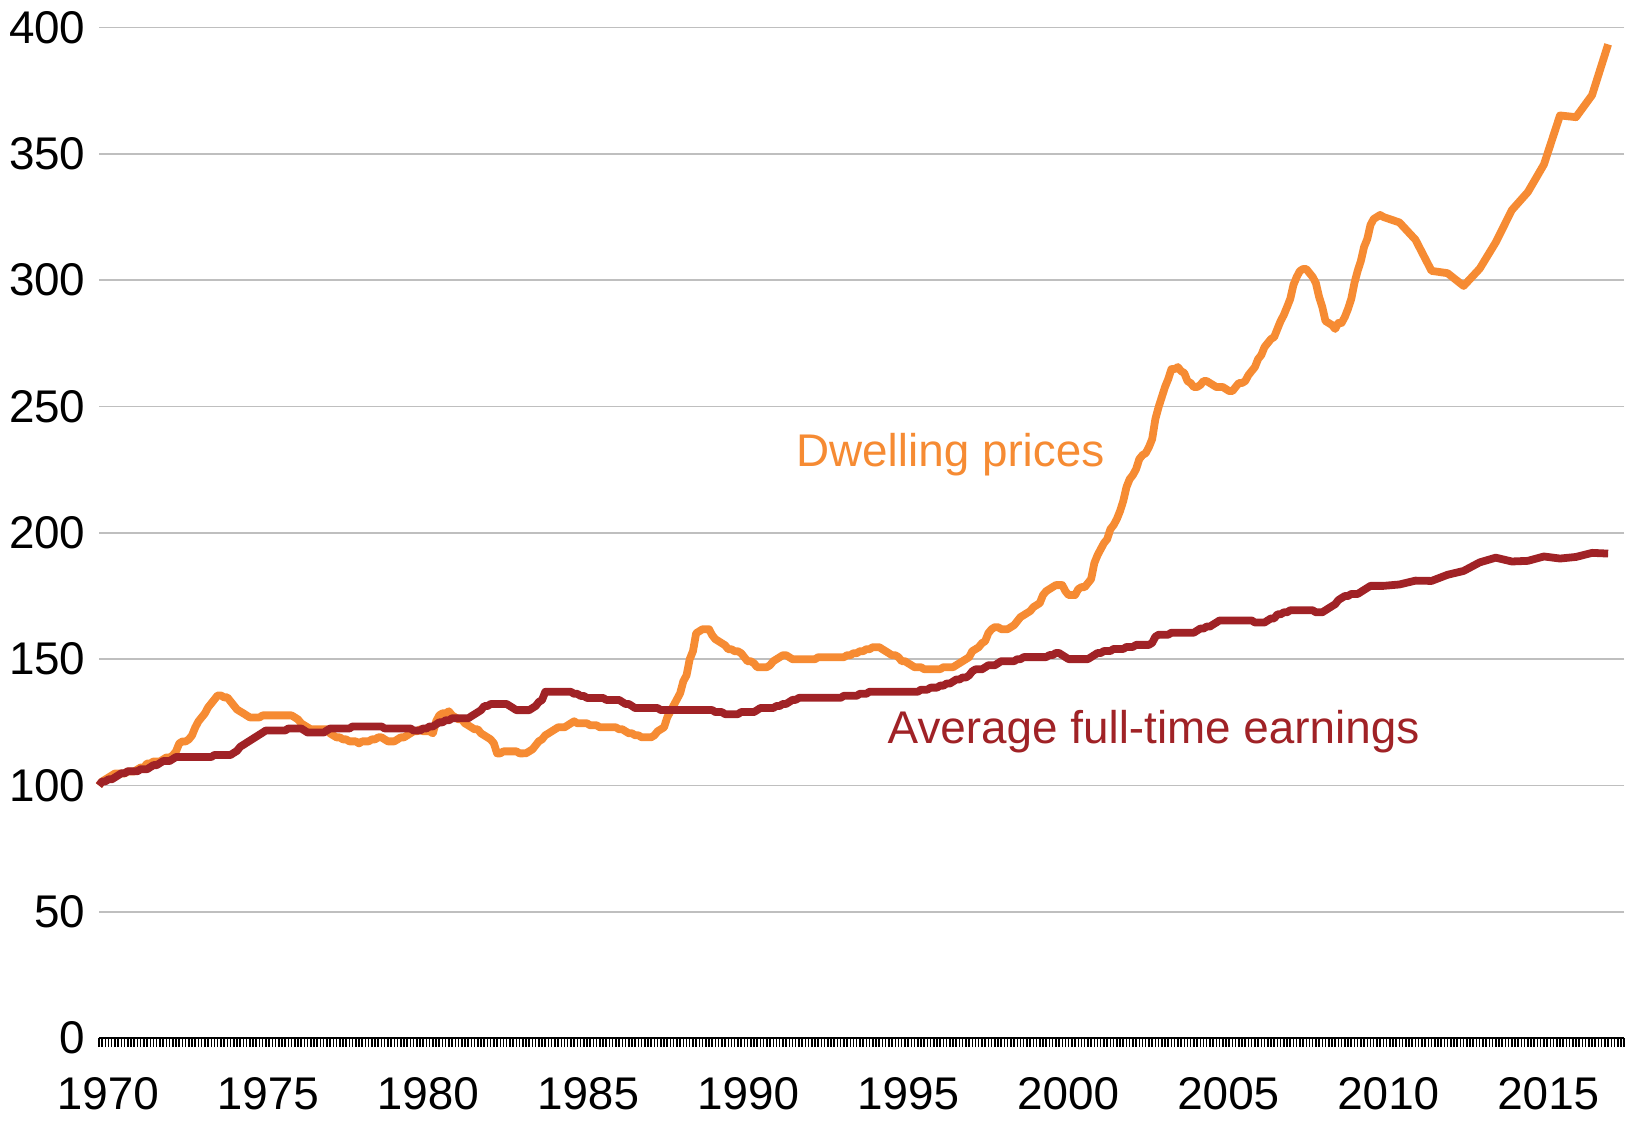

### Chart

| Category | House price index | Earnings index |
|---|---|---|
| 1970.00000000001 | 100.0 | 100.0 |
| 1970.1000000000099 | 101.5842122502936 | 101.6097027422055 |
| 1970.20000000001 | 102.3762817360897 | 101.6100005733249 |
| 1970.30000000001 | 103.1683512218857 | 102.4147402577579 |
| 1970.4000000000101 | 103.9604939863834 | 102.4151870044369 |
| 1970.50000000001 | 104.7528565869858 | 103.220373435549 |
| 1970.6000000000099 | 104.7532229804939 | 104.0251875777618 |
| 1970.70000000001 | 104.7535160953004 | 104.8300017199747 |
| 1970.80000000001 | 104.7538824888085 | 104.8303740088739 |
| 1970.9000000000101 | 105.5459519746045 | 105.6351881510867 |
| 1971.00000000001 | 105.5466114829191 | 105.6358582711052 |
| 1971.1000000000099 | 105.5469045977256 | 105.6361561022245 |
| 1971.20000000001 | 106.3389740835216 | 105.636379475564 |
| 1971.30000000001 | 107.1311168480192 | 106.4413425333366 |
| 1971.4000000000101 | 107.1314099628257 | 106.4416403644559 |
| 1971.50000000001 | 108.7156222131194 | 106.4423104844744 |
| 1971.6000000000099 | 108.7159153279258 | 107.2471246266873 |
| 1971.70000000001 | 109.5080580924235 | 108.05201322668 |
| 1971.80000000001 | 109.5083512072299 | 108.0523110577993 |
| 1971.9000000000101 | 109.5086443220364 | 108.8571252000122 |
| 1972.00000000001 | 110.3010802013405 | 109.6623116311242 |
| 1972.1000000000099 | 111.0931496871366 | 109.6626094622436 |
| 1972.2000000000201 | 111.0934428019431 | 109.6629817511428 |
| 1972.30000000002 | 111.8855855664407 | 110.4677958933556 |
| 1972.4000000000201 | 113.4694314232263 | 111.2729823244676 |
| 1972.50000000002 | 116.637196415499 | 111.2732056978072 |
| 1972.6000000000199 | 117.4292659012951 | 111.2736524444861 |
| 1972.7000000000201 | 117.4296322948031 | 111.2739502756054 |
| 1972.80000000002 | 118.2217017805991 | 111.2742481067248 |
| 1972.9000000000201 | 119.8059140308928 | 111.2749182267433 |
| 1973.00000000002 | 122.9733126296575 | 111.2752905156424 |
| 1973.1000000000199 | 125.3489348574326 | 111.2755883467618 |
| 1973.2000000000201 | 126.9328539929198 | 111.2758861778811 |
| 1973.30000000002 | 128.5166998497054 | 111.2761840090005 |
| 1973.4000000000201 | 130.8926884709886 | 111.276854129019 |
| 1973.50000000002 | 132.4765343277742 | 111.2772264179181 |
| 1973.6000000000199 | 134.0603801845597 | 112.082040560131 |
| 1973.7000000000201 | 135.6442993200469 | 112.0823383912503 |
| 1973.80000000002 | 135.6445924348533 | 112.0827106801495 |
| 1973.9000000000201 | 134.8534755721784 | 112.083380800168 |
| 1974.00000000002 | 134.8537686869849 | 112.0836786312873 |
| 1974.1000000000199 | 133.2705823385139 | 112.0839020046268 |
| 1974.2000000000201 | 131.6873227113412 | 112.8888650623993 |
| 1974.30000000002 | 130.1040630841686 | 113.6936792046122 |
| 1974.4000000000201 | 129.3129462214937 | 115.3033819468178 |
| 1974.50000000002 | 128.5215362440122 | 116.1081960890306 |
| 1974.6000000000199 | 127.7300529878291 | 116.9130102312435 |
| 1974.7000000000201 | 126.9385697316461 | 117.7178988312362 |
| 1974.80000000002 | 126.9392292399607 | 118.5230852623483 |
| 1974.9000000000201 | 126.9395956334687 | 119.3278994045611 |
| 1975.00000000002 | 126.9398154695736 | 120.132713546774 |
| 1975.1000000000199 | 127.7319582340712 | 120.9375276889869 |
| 1975.2000000000201 | 127.7323246275793 | 121.7424162889796 |
| 1975.30000000002 | 127.7329108571923 | 121.7430864089981 |
| 1975.4000000000201 | 127.7332039719987 | 121.7433842401174 |
| 1975.50000000002 | 127.7335703655068 | 121.7436820712367 |
| 1975.6000000000199 | 127.7339367590149 | 121.7439799023561 |
| 1975.7000000000201 | 127.7342298738214 | 121.7443521912552 |
| 1975.80000000002 | 127.734889382136 | 121.7450223112737 |
| 1975.9000000000201 | 127.7351824969424 | 122.5498364534866 |
| 1976.00000000002 | 127.7354756117489 | 122.5501342846059 |
| 1976.1000000000199 | 126.9440656342675 | 122.5505065735051 |
| 1976.2000000000201 | 126.1525823780844 | 122.5508044046244 |
| 1976.30000000002 | 124.5696891444199 | 122.5514000668631 |
| 1976.4000000000201 | 123.7782058882368 | 121.7473305024485 |
| 1976.50000000002 | 122.9867959107553 | 120.9431120224743 |
| 1976.6000000000199 | 122.1953126545722 | 120.9434098535936 |
| 1976.7000000000201 | 122.1959721628868 | 120.9440799736121 |
| 1976.80000000002 | 122.1962652776933 | 120.9444522625113 |
| 1976.9000000000201 | 122.1966316712014 | 120.9447500936306 |
| 1977.00000000002 | 122.1969247860079 | 120.94504792475 |
| 1977.1000000000199 | 122.1972911795159 | 121.7499365247427 |
| 1977.2000000000201 | 120.6143246671498 | 122.5550484980749 |
| 1977.30000000002 | 119.8229146896684 | 122.555420786974 |
| 1977.4000000000201 | 119.0313581547836 | 122.5557186180934 |
| 1977.50000000002 | 119.0317978269933 | 122.5559419914329 |
| 1977.6000000000199 | 118.2403145708103 | 122.5563887381119 |
| 1977.7000000000201 | 118.2409008004232 | 122.5570588581304 |
| 1977.80000000002 | 117.4494908229418 | 122.5573566892497 |
| 1977.9000000000201 | 117.4497839377483 | 123.3620963736827 |
| 1978.00000000002 | 117.4501503312563 | 123.3625431203617 |
| 1978.1000000000199 | 116.6585937963716 | 123.362840951481 |
| 1978.2000000000201 | 117.4511029543774 | 123.3635110714995 |
| 1978.30000000002 | 117.4513960691839 | 123.3638089026189 |
| 1978.4000000000201 | 117.451762462692 | 123.3641811915181 |
| 1978.50000000002 | 118.243831948488 | 123.3644790226374 |
| 1978.6000000000199 | 118.2444914568026 | 123.3650746848761 |
| 1978.7000000000201 | 119.0365609425986 | 123.3654469737752 |
| 1978.80000000002 | 119.0369273361067 | 123.3657448048945 |
| 1978.9000000000201 | 118.245370801222 | 122.5616007827002 |
| 1979.00000000002 | 117.4539608237405 | 122.5618986138195 |
| 1979.1000000000199 | 117.4546203320551 | 122.562568733838 |
| 1979.2000000000201 | 117.4549134468616 | 122.5628665649574 |
| 1979.30000000002 | 118.2470562113592 | 122.5632388538565 |
| 1979.4000000000201 | 119.0391256971553 | 122.563462227196 |
| 1979.50000000003 | 119.0394920906633 | 122.563908973875 |
| 1979.6000000000299 | 119.8318546912658 | 122.5645046361137 |
| 1979.7000000000301 | 120.6239974557634 | 122.5648769250128 |
| 1979.80000000003 | 121.4159936628579 | 121.7606584450386 |
| 1979.9000000000301 | 121.416360056366 | 121.760956276158 |
| 1980.00000000003 | 122.2085028208636 | 121.7613285650571 |
| 1980.1000000000299 | 121.417312679487 | 122.5664405383893 |
| 1980.2000000000301 | 121.4176790729951 | 122.5668128272885 |
| 1980.30000000003 | 121.4179721878016 | 123.3716269695013 |
| 1980.4000000000301 | 120.6265622103201 | 123.3719992584005 |
| 1980.50000000003 | 125.3778066658704 | 124.1771112317327 |
| 1980.6000000000299 | 127.7535021723471 | 124.9819253739456 |
| 1980.7000000000301 | 128.5455716581431 | 124.9822976628447 |
| 1980.80000000003 | 128.5458647729496 | 125.7871118050576 |
| 1980.9000000000301 | 129.3380075374473 | 125.7874840939567 |
| 1981.00000000003 | 127.7550410250811 | 126.5926705250688 |
| 1981.1000000000299 | 126.963557768898 | 126.5929683561881 |
| 1981.2000000000301 | 126.1721477914165 | 126.5932661873075 |
| 1981.30000000003 | 126.1725141849246 | 126.5936384762066 |
| 1981.4000000000301 | 124.589254557752 | 126.5939363073259 |
| 1981.50000000003 | 123.798137695077 | 126.5946064273445 |
| 1981.6000000000299 | 123.006654438894 | 127.3994205695573 |
| 1981.7000000000301 | 122.2152444614125 | 128.2042347117702 |
| 1981.80000000003 | 122.215537576219 | 129.0091233117629 |
| 1981.9000000000301 | 120.6322779490464 | 129.8139374539758 |
| 1982.00000000003 | 119.8410878076698 | 131.4236401961813 |
| 1982.1000000000299 | 119.0497511088899 | 131.4239380273007 |
| 1982.2000000000301 | 118.2582678527068 | 132.2288266272934 |
| 1982.30000000003 | 116.6750082255342 | 132.2291244584127 |
| 1982.4000000000301 | 112.716785878901 | 132.2297945784312 |
| 1982.50000000003 | 112.7170789937076 | 132.2300924095505 |
| 1982.6000000000299 | 113.5092217582052 | 132.2303902406699 |
| 1982.7000000000301 | 113.5095148730117 | 132.230762529569 |
| 1982.80000000003 | 113.5098812665197 | 131.426469591815 |
| 1982.9000000000301 | 113.5104674961327 | 130.6226978585198 |
| 1983.00000000003 | 113.5108338896408 | 129.8184793785456 |
| 1983.1000000000299 | 112.7193506334577 | 129.8188516674448 |
| 1983.2000000000301 | 112.7197170269658 | 129.8191494985641 |
| 1983.30000000003 | 112.7200101417723 | 129.8195217874632 |
| 1983.4000000000301 | 113.5124460210764 | 129.820117449702 |
| 1983.50000000003 | 114.3045155068724 | 130.6250060496946 |
| 1983.6000000000299 | 115.888361363658 | 131.4298201919074 |
| 1983.7000000000301 | 117.4722804991452 | 133.0391506452139 |
| 1983.80000000003 | 118.2643499849412 | 133.8440392452066 |
| 1983.9000000000301 | 119.8484889565332 | 137.0627001518194 |
| 1984.00000000003 | 120.6406317210309 | 137.0630724407185 |
| 1984.1000000000299 | 121.4327744855286 | 137.0633702718378 |
| 1984.2000000000301 | 122.2248439713246 | 137.0636681029572 |
| 1984.30000000003 | 123.0172798506287 | 137.0643382229757 |
| 1984.4000000000301 | 123.0175729654351 | 137.0647105118748 |
| 1984.50000000003 | 123.0178660802416 | 137.0650083429943 |
| 1984.6000000000299 | 123.8100088447393 | 137.0653061741135 |
| 1984.7000000000301 | 124.6020783305352 | 137.0656784630127 |
| 1984.80000000003 | 125.3945142098394 | 136.2617578141578 |
| 1984.9000000000301 | 124.6030309536563 | 136.262130103057 |
| 1985.00000000003 | 124.6033973471644 | 135.4579116230828 |
| 1985.1000000000299 | 124.603690461971 | 135.458283911982 |
| 1985.2000000000301 | 124.6039835767774 | 134.6540654320077 |
| 1985.30000000003 | 123.8128667141024 | 134.6547355520262 |
| 1985.4000000000301 | 123.8131598289089 | 134.6550333831456 |
| 1985.50000000003 | 123.813526222417 | 134.6553312142649 |
| 1985.6000000000299 | 123.0220429662339 | 134.655703503164 |
| 1985.7000000000301 | 123.022409359742 | 134.6560013342834 |
| 1985.80000000003 | 123.0229955893549 | 133.8521551432084 |
| 1985.9000000000301 | 123.0232887041614 | 133.8524529743277 |
| 1986.00000000003 | 123.0236550976695 | 133.8528252632269 |
| 1986.1000000000299 | 123.0240214911776 | 133.8531230943462 |
| 1986.2000000000301 | 122.232831349801 | 133.8537187565848 |
| 1986.30000000003 | 122.2331244646075 | 133.0495747343904 |
| 1986.4000000000301 | 121.441714487126 | 132.2454307121961 |
| 1986.50000000003 | 120.6502312309429 | 132.2457285433154 |
| 1986.6000000000299 | 120.6505243457494 | 131.4415100633412 |
| 1986.7000000000301 | 119.8594807617761 | 130.6376638722662 |
| 1986.80000000003 | 119.8597738765825 | 130.6380361611653 |
| 1986.9000000000401 | 119.0682173416978 | 130.6383339922847 |
| 1987.00000000004 | 119.0686570139076 | 130.638631823404 |
| 1987.1000000000399 | 119.068950128714 | 130.6390041123032 |
| 1987.2000000000401 | 119.0696096370286 | 130.6395997745418 |
| 1987.30000000004 | 119.861605844123 | 130.639972063441 |
| 1987.4000000000401 | 121.4455982583118 | 130.6402698945603 |
| 1987.50000000004 | 122.2376677441079 | 129.836125872366 |
| 1987.6000000000399 | 123.0297372299038 | 129.8364237034853 |
| 1987.7000000000401 | 126.9892785931661 | 129.8370938235038 |
| 1987.80000000004 | 129.3649008209412 | 129.8373916546231 |
| 1987.9000000000401 | 131.740596327418 | 129.8377639435223 |
| 1988.00000000004 | 134.1162185551932 | 129.8379873168618 |
| 1988.1000000000399 | 136.4918407829683 | 129.8387318946601 |
| 1988.2000000000401 | 141.2431585172201 | 129.8390297257794 |
| 1988.30000000004 | 143.6187807449952 | 129.8394020146786 |
| 1988.4000000000401 | 149.9532115490165 | 129.839699845798 |
| 1988.50000000004 | 153.1206834264827 | 129.8399976769172 |
| 1988.6000000000399 | 160.2473302737033 | 129.8406677969357 |
| 1988.7000000000401 | 161.0393997594993 | 129.8409656280551 |
| 1988.80000000004 | 161.8315425239969 | 129.8413379169543 |
| 1988.9000000000401 | 161.8318356388034 | 129.8416357480736 |
| 1989.00000000004 | 161.83212875361 | 129.8420080369727 |
| 1989.1000000000399 | 159.4573858702542 | 129.8425292414316 |
| 1989.2000000000401 | 157.8742728004848 | 129.038459677017 |
| 1989.30000000004 | 157.0827895443017 | 129.0387575081364 |
| 1989.4000000000401 | 156.291233009417 | 129.0390553392557 |
| 1989.50000000004 | 155.4998963106372 | 128.2349113170613 |
| 1989.6000000000399 | 153.9170030769726 | 128.2355814370798 |
| 1989.7000000000401 | 153.9172961917791 | 128.2358792681991 |
| 1989.80000000004 | 153.1258129355961 | 128.2361770993184 |
| 1989.9000000000401 | 153.1261793291042 | 128.2365493882176 |
| 1990.00000000004 | 152.3346960729211 | 129.0416613615498 |
| 1990.1000000000399 | 150.7518028392566 | 129.042033650449 |
| 1990.2000000000401 | 149.168543212084 | 129.0423314815683 |
| 1990.30000000004 | 149.168909605592 | 129.0427037704675 |
| 1990.4000000000401 | 148.377426349409 | 129.0430016015868 |
| 1990.50000000004 | 146.7944598370428 | 129.8481880326989 |
| 1990.6000000000399 | 146.7948262305509 | 130.6530021749117 |
| 1990.7000000000401 | 146.795192624059 | 130.6532255482512 |
| 1990.80000000004 | 146.7954857388654 | 130.6536722949302 |
| 1990.9000000000401 | 147.5875552246614 | 130.6539701260495 |
| 1991.00000000004 | 149.1716941962535 | 130.654640246068 |
| 1991.1000000000399 | 149.9639102394528 | 131.4593799305011 |
| 1991.2000000000401 | 150.7559797252488 | 131.4598266771801 |
| 1991.30000000004 | 151.5480492110448 | 132.264640819393 |
| 1991.4000000000401 | 151.5484156045529 | 132.2649386505123 |
| 1991.50000000004 | 150.7572254631763 | 133.0701250816244 |
| 1991.6000000000399 | 149.9658154856949 | 133.8748647660573 |
| 1991.7000000000401 | 149.9661086005014 | 133.8753115127364 |
| 1991.80000000004 | 149.9664749940094 | 134.6801256549493 |
| 1991.9000000000401 | 149.9667681088159 | 134.6804979438484 |
| 1992.00000000004 | 149.9674276171305 | 134.6810191483072 |
| 1992.1000000000399 | 149.967720731937 | 134.6814658949862 |
| 1992.2000000000401 | 149.9680138467435 | 134.6817637261055 |
| 1992.30000000004 | 149.9683802402516 | 134.682061557225 |
| 1992.4000000000401 | 150.7608161195556 | 134.6827316772434 |
| 1992.50000000004 | 150.7611092343621 | 134.6831039661425 |
| 1992.6000000000399 | 150.7614023491686 | 134.6834017972619 |
| 1992.7000000000401 | 150.7617687426767 | 134.6836996283812 |
| 1992.80000000004 | 150.7620618574832 | 134.6839974595006 |
| 1992.9000000000401 | 150.7627213657977 | 134.684667579519 |
| 1993.00000000004 | 150.7629412019026 | 134.6850398684182 |
| 1993.1000000000399 | 150.7633808741123 | 134.6852632417577 |
| 1993.2000000000401 | 150.7636739889188 | 135.4901518417504 |
| 1993.30000000004 | 151.5557434747148 | 135.4905241306496 |
| 1993.4000000000401 | 151.5563297043278 | 135.4911942506681 |
| 1993.50000000004 | 152.3484724688254 | 135.4914176240076 |
| 1993.6000000000399 | 152.3488388623335 | 135.4917899129068 |
| 1993.7000000000401 | 153.1409083481295 | 136.2966785128994 |
| 1993.80000000004 | 153.141201462936 | 136.2969763440187 |
| 1993.9000000000401 | 153.9336373422401 | 136.2976464640372 |
| 1994.00000000004 | 153.9340037357481 | 137.1024606062501 |
| 1994.1000000000399 | 154.7260732215442 | 137.1028328951493 |
| 1994.2000000000501 | 154.7263663363507 | 137.1031307262686 |
| 1994.30000000005 | 154.7270258446652 | 137.1038008462871 |
| 1994.4000000000501 | 153.9355425884822 | 137.1040986774064 |
| 1994.50000000005 | 153.1441326110007 | 137.1043965085258 |
| 1994.6000000000499 | 152.3526493548177 | 137.1047687974249 |
| 1994.7000000000501 | 151.5612393773362 | 137.1050666285443 |
| 1994.80000000005 | 151.5618256069492 | 137.1057367485628 |
| 1994.9000000000501 | 150.7703423507661 | 137.1060345796821 |
| 1995.00000000005 | 149.1871560022951 | 137.1064068685813 |
| 1995.1000000000499 | 149.1875223958032 | 137.1067046997005 |
| 1995.2000000000501 | 148.3960391396201 | 137.1070769885998 |
| 1995.30000000005 | 147.6049222769451 | 137.1076726508384 |
| 1995.4000000000501 | 146.813439020762 | 137.1080449397376 |
| 1995.50000000005 | 146.8137321355685 | 137.1083427708569 |
| 1995.6000000000499 | 146.8140985290766 | 137.9131569130698 |
| 1995.7000000000501 | 146.0226152728935 | 137.9135292019689 |
| 1995.80000000005 | 146.0232747812081 | 137.9141248642076 |
| 1995.9000000000501 | 146.0236411747162 | 138.7190134642003 |
| 1996.00000000005 | 146.0239342895227 | 138.7193112953196 |
| 1996.1000000000499 | 146.0242274043292 | 138.7196835842187 |
| 1996.2000000000501 | 146.024813633942 | 139.524795557551 |
| 1996.30000000005 | 146.8169563984397 | 139.5251678464502 |
| 1996.4000000000501 | 146.8173227919478 | 140.3299819886631 |
| 1996.50000000005 | 146.8176159067543 | 140.3302798197824 |
| 1996.6000000000499 | 146.8179090215608 | 141.1351684197751 |
| 1996.7000000000501 | 147.610344900865 | 141.9402803931073 |
| 1996.80000000005 | 148.4024876653625 | 141.9406526820064 |
| 1996.9000000000501 | 149.1945571511585 | 142.7454668242193 |
| 1997.00000000005 | 149.9866266369546 | 142.7458391131184 |
| 1997.1000000000499 | 150.7787694014522 | 143.5506532553314 |
| 1997.2000000000501 | 153.1546847440338 | 145.1603559975369 |
| 1997.30000000005 | 153.9468275085315 | 145.9651701397498 |
| 1997.4000000000501 | 154.7388969943275 | 145.9654679708692 |
| 1997.50000000005 | 156.3227428511131 | 145.9658402597683 |
| 1997.6000000000499 | 157.1148856156107 | 146.7706544019811 |
| 1997.7000000000501 | 160.2825773291818 | 147.5757663753134 |
| 1997.80000000005 | 161.8664964646691 | 147.5761386642125 |
| 1997.9000000000501 | 162.658565950465 | 147.5765109531117 |
| 1998.00000000005 | 162.6588590652715 | 148.3813250953246 |
| 1998.1000000000499 | 161.8677422025966 | 149.1865115264366 |
| 1998.2000000000501 | 161.868035317403 | 149.186809357556 |
| 1998.30000000005 | 161.8684017109112 | 149.1871071886753 |
| 1998.4000000000501 | 162.6603979180055 | 149.1874794775744 |
| 1998.50000000005 | 163.4526139612048 | 149.1877773086938 |
| 1998.6000000000499 | 165.0367529327968 | 149.9929637398058 |
| 1998.7000000000501 | 166.620672068284 | 149.9932615709251 |
| 1998.80000000005 | 167.41274155408 | 150.7981501709178 |
| 1998.9000000000501 | 168.204811039876 | 150.7984480020372 |
| 1999.00000000005 | 168.9968805256721 | 150.7987458331565 |
| 1999.1000000000499 | 170.5810927759657 | 150.799415953175 |
| 1999.2000000000501 | 171.3732355404634 | 150.7997137842943 |
| 1999.30000000005 | 172.1653050262594 | 150.8000860731935 |
| 1999.4000000000501 | 175.3327036250241 | 150.8003839043128 |
| 1999.50000000005 | 176.9166227605112 | 150.800756193212 |
| 1999.6000000000499 | 177.7089120824122 | 151.6058681665442 |
| 1999.7000000000501 | 178.5010548469098 | 151.6062404554434 |
| 1999.80000000005 | 179.2931976114074 | 152.4109801398764 |
| 1999.9000000000501 | 179.2934907262139 | 152.4112779709957 |
| 2000.00000000005 | 179.293857119722 | 151.6075062377005 |
| 2000.1000000000499 | 176.9191875150679 | 150.8033622155061 |
| 2000.2000000000501 | 175.3359278878953 | 149.999143735532 |
| 2000.30000000005 | 175.3362210027018 | 149.9994415666512 |
| 2000.4000000000501 | 175.3365873962099 | 149.9998138555504 |
| 2000.50000000005 | 177.7125027387914 | 150.0004839755689 |
| 2000.6000000000499 | 178.5046455032891 | 150.0007818066882 |
| 2000.7000000000501 | 178.5049386180956 | 150.0010796378075 |
| 2000.80000000005 | 180.0888577535828 | 150.0014519267067 |
| 2000.9000000000501 | 181.6727036103683 | 150.8062660689196 |
| 2001.00000000005 | 188.0075008078977 | 151.6114525000316 |
| 2001.1000000000499 | 191.1749726853639 | 152.4162666422445 |
| 2001.2000000000501 | 193.5505949131391 | 152.4165644733638 |
| 2001.30000000005 | 195.9262171409143 | 153.2214530733565 |
| 2001.4000000000501 | 197.5101362764014 | 153.2216764466961 |
| 2001.50000000006 | 201.469604360962 | 153.2224210244944 |
| 2001.6000000000599 | 203.0534502177476 | 154.0272351667072 |
| 2001.7000000000601 | 205.4291457242244 | 154.0276074556064 |
| 2001.80000000006 | 208.5965443229891 | 154.027830828946 |
| 2001.9000000000599 | 212.5557192927432 | 154.0285754067442 |
| 2002.00000000006 | 218.0988133979847 | 154.8333895489571 |
| 2002.1000000000599 | 221.2662119967493 | 154.8337618378562 |
| 2002.2000000000601 | 222.850057853535 | 154.8339852111957 |
| 2002.30000000006 | 225.2257533600117 | 155.6388738111884 |
| 2002.4000000000599 | 229.1852214445723 | 155.6395439312069 |
| 2002.50000000006 | 230.7691405800595 | 155.6398417623263 |
| 2002.6000000000599 | 231.5612100658556 | 155.6402140512254 |
| 2002.7000000000601 | 233.9368322936307 | 155.6405118823448 |
| 2002.80000000006 | 237.1043041710969 | 156.4453260245576 |
| 2002.9000000000599 | 245.0226541106054 | 158.8595450778568 |
| 2003.00000000006 | 249.7735321726475 | 159.6643592200696 |
| 2003.1000000000599 | 253.7327804211033 | 159.6646570511889 |
| 2003.2000000000601 | 257.6920286695592 | 159.6650293400882 |
| 2003.30000000006 | 260.8594272683239 | 159.6654016289873 |
| 2003.4000000000599 | 264.8189686315862 | 160.4705136023195 |
| 2003.50000000006 | 264.8192617463927 | 160.4708114334389 |
| 2003.6000000000599 | 265.6113312321886 | 160.471183722338 |
| 2003.7000000000601 | 264.0281448837177 | 160.4714815534574 |
| 2003.80000000006 | 263.2366616275346 | 160.4721516734758 |
| 2003.9000000000599 | 260.0702156518909 | 160.472523962375 |
| 2004.00000000006 | 259.2787323957079 | 160.4728217934943 |
| 2004.1000000000599 | 257.6955460472369 | 160.4731196246136 |
| 2004.2000000000601 | 257.6958391620433 | 161.2780082246063 |
| 2004.30000000006 | 258.487981926541 | 162.0831201979385 |
| 2004.4000000000599 | 260.0721208981331 | 162.0834924868377 |
| 2004.50000000006 | 260.0724872916412 | 162.8883066290506 |
| 2004.6000000000599 | 259.2810040354581 | 162.8886789179498 |
| 2004.7000000000601 | 258.4895940579766 | 163.6934930601626 |
| 2004.80000000006 | 257.6984039165999 | 164.4986050334948 |
| 2004.9000000000599 | 257.6987703101081 | 165.3034936334875 |
| 2005.00000000006 | 257.6990634249146 | 165.3037914646068 |
| 2005.1000000000599 | 256.9075801687315 | 165.304163753506 |
| 2005.2000000000601 | 256.1161701912501 | 165.3044615846254 |
| 2005.30000000006 | 256.1168296995646 | 165.3051317046439 |
| 2005.4000000000599 | 257.7006755563503 | 165.3054295357632 |
| 2005.50000000006 | 259.2845214131357 | 165.3058018246624 |
| 2005.6000000000599 | 259.2848145279422 | 165.3060996557817 |
| 2005.7000000000601 | 260.0769572924399 | 165.306397486901 |
| 2005.80000000006 | 262.4529459137231 | 165.3070676069195 |
| 2005.9000000000599 | 264.0367917705086 | 165.3073654380388 |
| 2006.00000000006 | 265.6206376272943 | 164.5031469580646 |
| 2006.1000000000599 | 268.7881095047605 | 164.5035192469638 |
| 2006.2000000000601 | 270.3719553615461 | 164.5041893669822 |
| 2006.30000000006 | 273.539720353819 | 164.5044127403218 |
| 2006.4000000000599 | 275.1235662106043 | 165.3093757980943 |
| 2006.50000000006 | 276.7074120673899 | 166.1141899403071 |
| 2006.6000000000599 | 277.499481553186 | 166.1144877714265 |
| 2006.7000000000601 | 280.6672465454588 | 167.7241905136321 |
| 2006.80000000006 | 283.8345718655218 | 167.7244883447514 |
| 2006.9000000000599 | 286.2102673719986 | 168.5293769447441 |
| 2007.00000000006 | 289.3777392494648 | 168.5296747758634 |
| 2007.1000000000599 | 292.5451378482294 | 169.3345633758561 |
| 2007.2000000000601 | 298.0882319534709 | 169.335084580315 |
| 2007.30000000006 | 301.2556305522355 | 169.335531326994 |
| 2007.4000000000599 | 303.6312527800106 | 169.3358291581133 |
| 2007.50000000006 | 304.4233955445083 | 169.3361269892327 |
| 2007.6000000000599 | 304.4236886593148 | 169.3364992781318 |
| 2007.7000000000601 | 302.8407954256503 | 169.3371693981503 |
| 2007.80000000006 | 301.2575357984776 | 169.3374672292696 |
| 2007.9000000000599 | 298.8825730790171 | 168.5332487492954 |
| 2008.00000000006 | 293.3404315968968 | 168.5336210381946 |
| 2008.1000000000599 | 289.3819161354571 | 168.5342911582131 |
| 2008.2000000000601 | 283.8401410468448 | 169.339105300426 |
| 2008.30000000006 | 283.0485845119602 | 170.1439194426388 |
| 2008.4000000000599 | 282.2572478131803 | 170.9488080426316 |
| 2008.50000000006 | 280.6739881860077 | 171.7535477270646 |
| 2008.6000000000599 | 283.0499768072908 | 173.3633249270499 |
| 2008.7000000000601 | 283.0502699220973 | 174.1681390692628 |
| 2008.80000000006 | 285.4258188711708 | 174.9729532114757 |
| 2008.9000000000699 | 288.5933640273388 | 174.9733255003748 |
| 2009.00000000007 | 292.5525389970929 | 175.7781396425878 |
| 2009.1000000000699 | 298.8873361946223 | 175.7788097626062 |
| 2009.2000000000701 | 303.6383608140677 | 175.7791075937255 |
| 2009.30000000007 | 307.597535783822 | 176.5839961937182 |
| 2009.4000000000699 | 313.1401902168537 | 177.3888103359312 |
| 2009.50000000007 | 316.30766209432 | 178.1935500203641 |
| 2009.6000000000699 | 321.8507561995613 | 178.998810909256 |
| 2009.7000000000701 | 324.2263784273364 | 178.9991087403754 |
| 2009.80000000007 | 325.0185211918341 | 178.9994810292745 |
| 2009.9000000000699 | 325.8105173989284 | 178.999704402614 |
| 2010.00000000007 | 325.019107421447 | 179.0004489804124 |
| 2010.1000000000699 | None | None |
| 2010.2000000000701 | None | None |
| 2010.30000000007 | None | None |
| 2010.4000000000699 | None | None |
| 2010.50000000007 | 322.8346334545597 | 179.5441634549344 |
| 2010.6000000000699 | None | None |
| 2010.7000000000701 | None | None |
| 2010.80000000007 | None | None |
| 2010.9000000000699 | None | None |
| 2011.00000000007 | 316.0000371937587 | 181.0700296618149 |
| 2011.1000000000699 | None | None |
| 2011.2000000000701 | None | None |
| 2011.30000000007 | None | None |
| 2011.4000000000699 | None | None |
| 2011.50000000007 | 303.6738448997194 | 180.9635202709166 |
| 2011.6000000000699 | None | None |
| 2011.7000000000701 | None | None |
| 2011.80000000007 | None | None |
| 2011.9000000000699 | None | None |
| 2012.00000000007 | 302.7643384001964 | 183.3773945421673 |
| 2012.1000000000699 | None | None |
| 2012.2000000000701 | None | None |
| 2012.30000000007 | None | None |
| 2012.4000000000699 | None | None |
| 2012.50000000007 | 297.7077575735952 | 184.8990438927394 |
| 2012.6000000000699 | None | None |
| 2012.7000000000701 | None | None |
| 2012.80000000007 | None | None |
| 2012.9000000000699 | None | None |
| 2013.00000000007 | 304.5291824782342 | 188.3116949007991 |
| 2013.1000000000699 | None | None |
| 2013.2000000000701 | None | None |
| 2013.30000000007 | None | None |
| 2013.4000000000699 | None | None |
| 2013.50000000007 | 314.9671968355051 | 190.1789500227417 |
| 2013.6000000000699 | None | None |
| 2013.7000000000701 | None | None |
| 2013.80000000007 | None | None |
| 2013.9000000000699 | None | None |
| 2014.00000000007 | 327.7145328069936 | 188.6633454389158 |
| 2014.1000000000699 | None | None |
| 2014.2000000000701 | None | None |
| 2014.30000000007 | None | None |
| 2014.4000000000699 | None | None |
| 2014.50000000007 | 334.8681712827029 | 188.9254042078656 |
| 2014.6000000000699 | None | None |
| 2014.7000000000701 | None | None |
| 2014.80000000007 | None | None |
| 2014.9000000000699 | None | None |
| 2015.00000000007 | 345.7917433796379 | 190.6405737350953 |
| 2015.1000000000699 | None | None |
| 2015.2000000000701 | None | None |
| 2015.30000000007 | None | None |
| 2015.4000000000699 | None | None |
| 2015.50000000007 | 365.194344978317 | 189.8252656770325 |
| 2015.6000000000699 | None | None |
| 2015.7000000000701 | None | None |
| 2015.80000000007 | None | None |
| 2015.9000000000699 | None | None |
| 2016.00000000007 | 364.5193092205013 | 190.457799936179 |
| 2016.1000000000699 | None | None |
| 2016.2000000000701 | None | None |
| 2016.30000000007 | None | None |
| 2016.4000000000699 | None | None |
| 2016.50000000007 | 373.2386882846664 | 192.0708338339769 |
| 2016.6000000000699 | None | None |
| 2016.7000000000701 | None | None |
| 2016.80000000007 | None | None |
| 2016.9000000000699 | None | None |
| 2017.00000000007 | 393.3369067210871 | 191.8027455197337 |
| 2017.1000000000699 | None | None |
| 2017.2000000000701 | None | None |
| 2017.30000000007 | None | None |
| 2017.4000000000699 | None | None |
| 2017.50000000007 | None | None |
Dwelling prices
Average full-time earnings
1970
1975
1980
1985
1990
1995
2000
2005
2010
2015